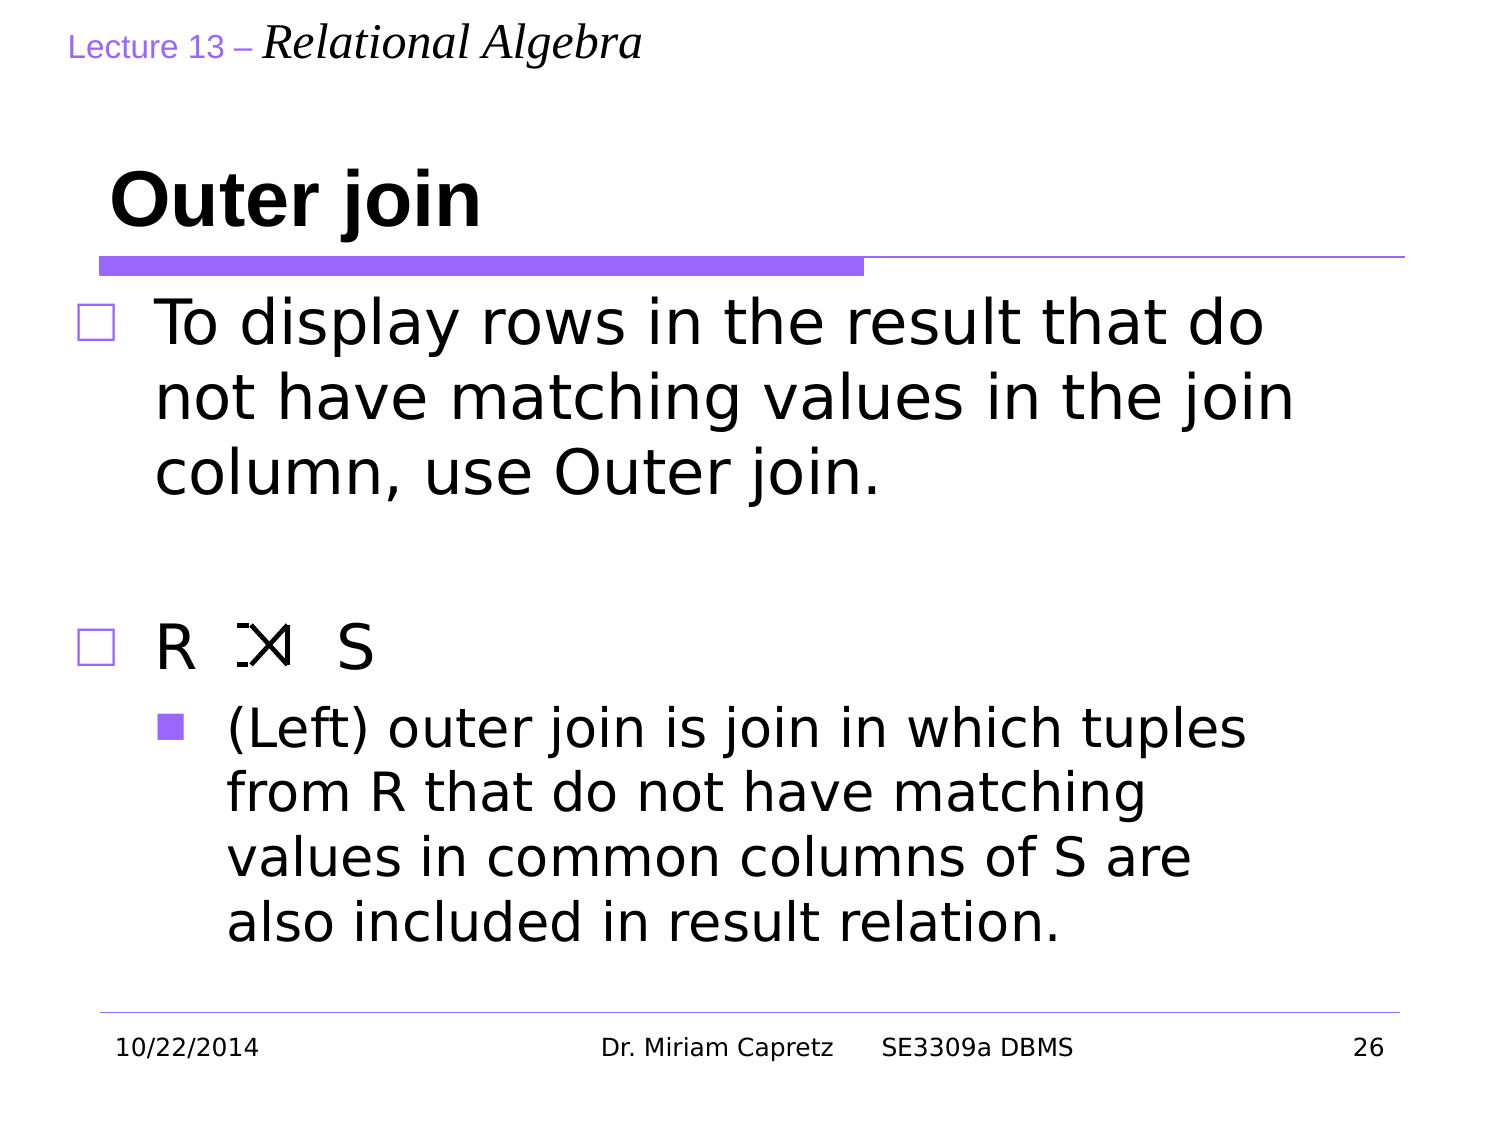

# Outer join
To display rows in the result that do not have matching values in the join column, use Outer join.

R       S
(Left) outer join is join in which tuples from R that do not have matching values in common columns of S are also included in result relation.
10/22/2014
Dr. Miriam Capretz      SE3309a DBMS
26